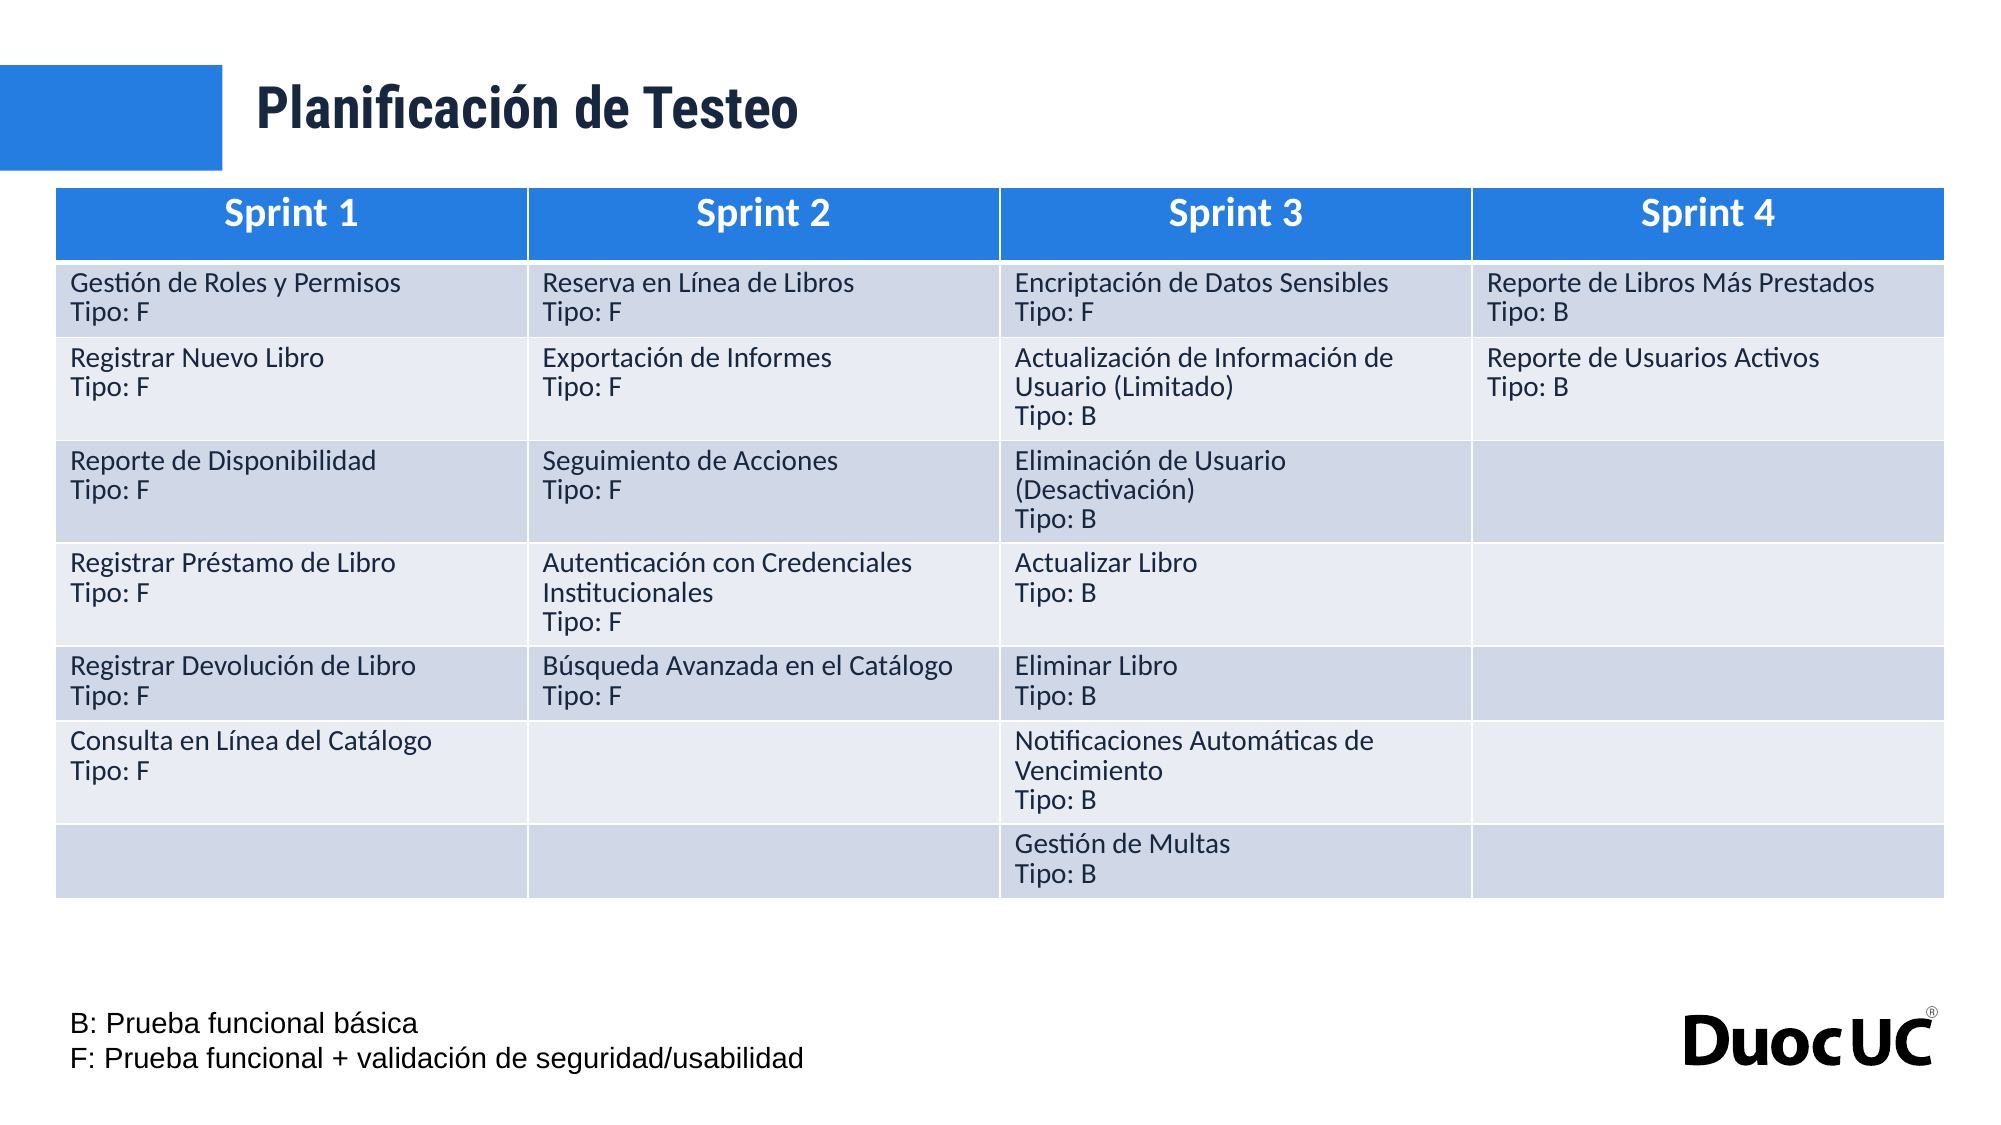

# Planificación de Testeo
| Sprint 1 | Sprint 2 | Sprint 3 | Sprint 4 |
| --- | --- | --- | --- |
| Gestión de Roles y Permisos Tipo: F | Reserva en Línea de Libros Tipo: F | Encriptación de Datos Sensibles Tipo: F | Reporte de Libros Más Prestados Tipo: B |
| Registrar Nuevo Libro Tipo: F | Exportación de Informes Tipo: F | Actualización de Información de Usuario (Limitado) Tipo: B | Reporte de Usuarios Activos Tipo: B |
| Reporte de Disponibilidad Tipo: F | Seguimiento de Acciones Tipo: F | Eliminación de Usuario (Desactivación) Tipo: B |  |
| Registrar Préstamo de Libro Tipo: F | Autenticación con Credenciales Institucionales Tipo: F | Actualizar Libro Tipo: B |  |
| Registrar Devolución de Libro Tipo: F | Búsqueda Avanzada en el Catálogo Tipo: F | Eliminar Libro Tipo: B |  |
| Consulta en Línea del Catálogo Tipo: F |  | Notificaciones Automáticas de Vencimiento Tipo: B |  |
|  |  | Gestión de Multas Tipo: B |  |
B: Prueba funcional básica
F: Prueba funcional + validación de seguridad/usabilidad